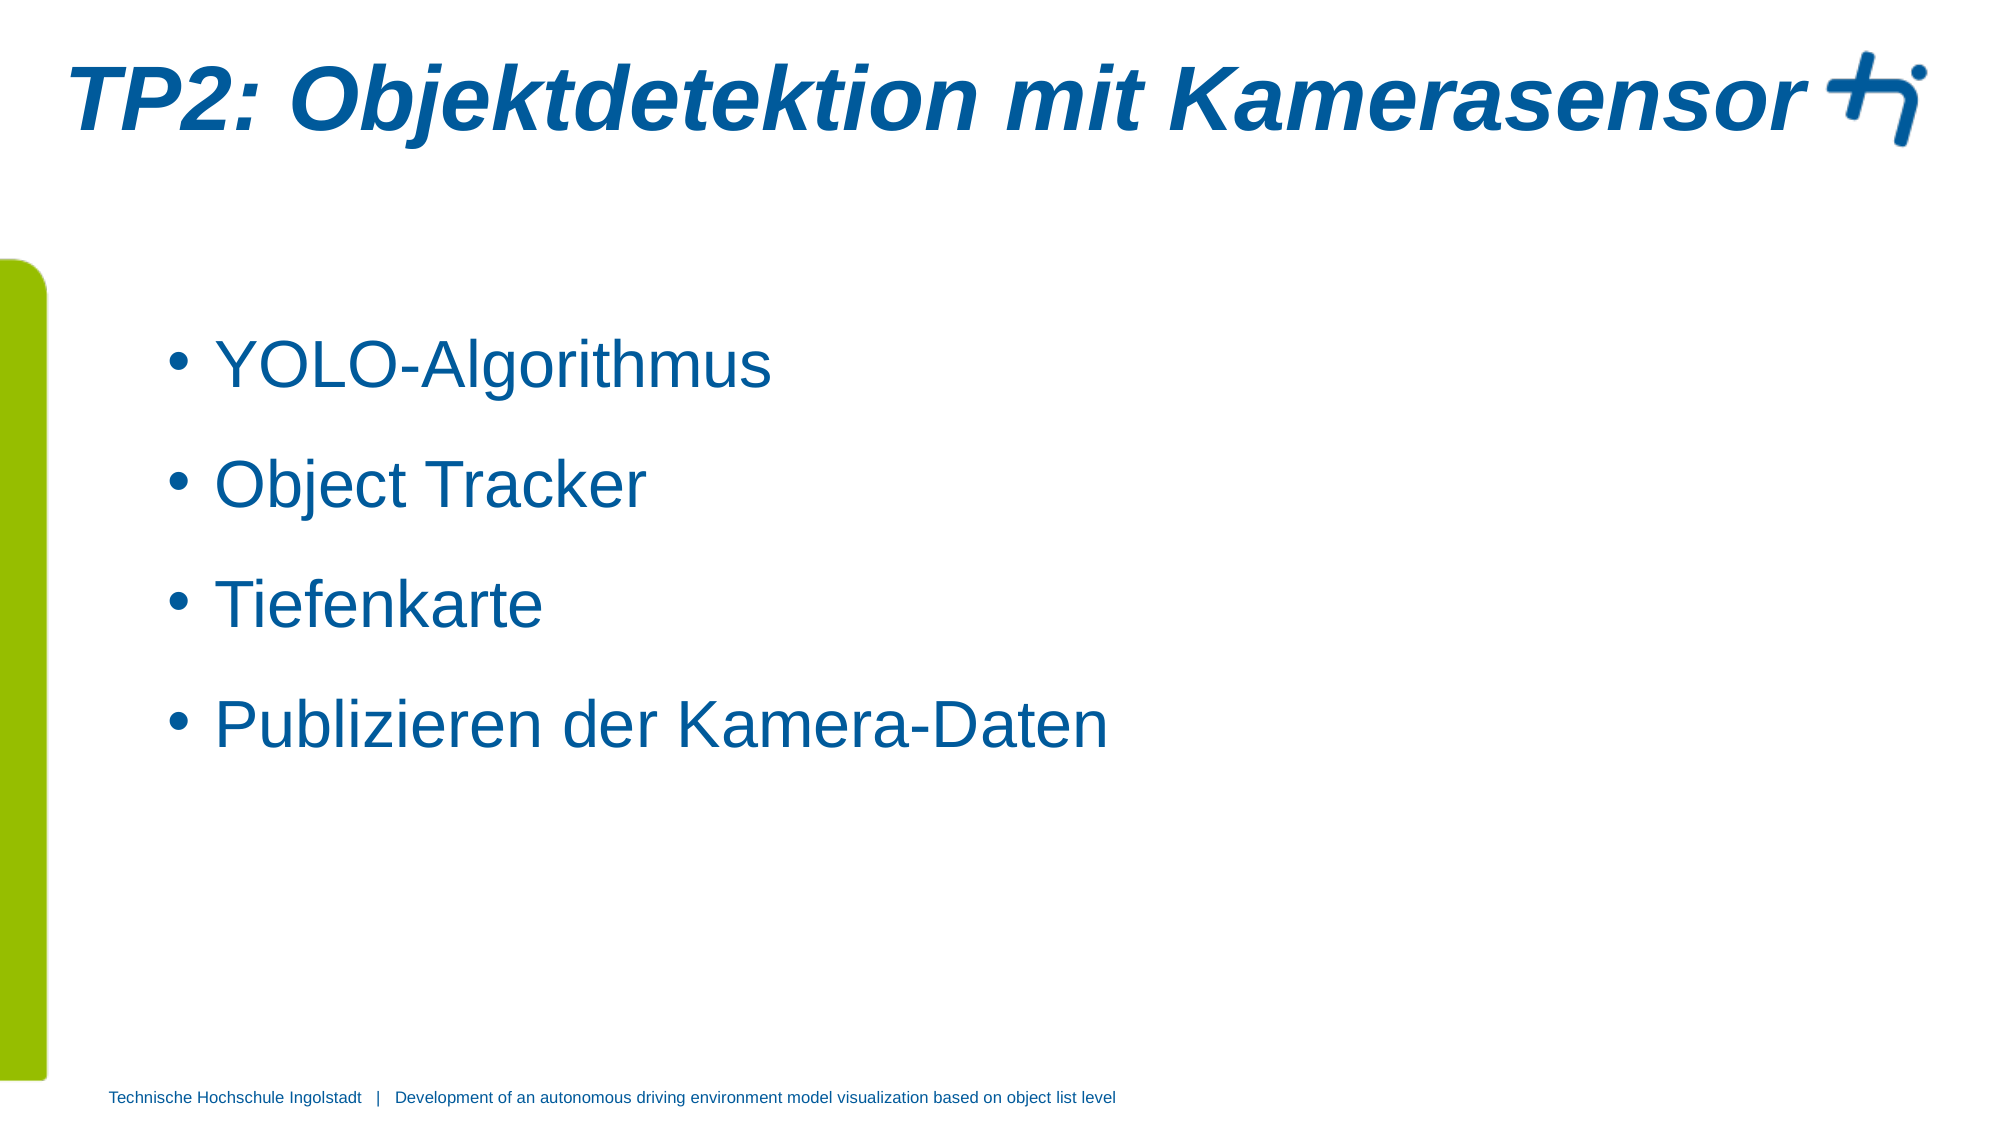

# TP2: Objektdetektion mit Kamerasensor
YOLO-Algorithmus
Object Tracker
Tiefenkarte
Publizieren der Kamera-Daten